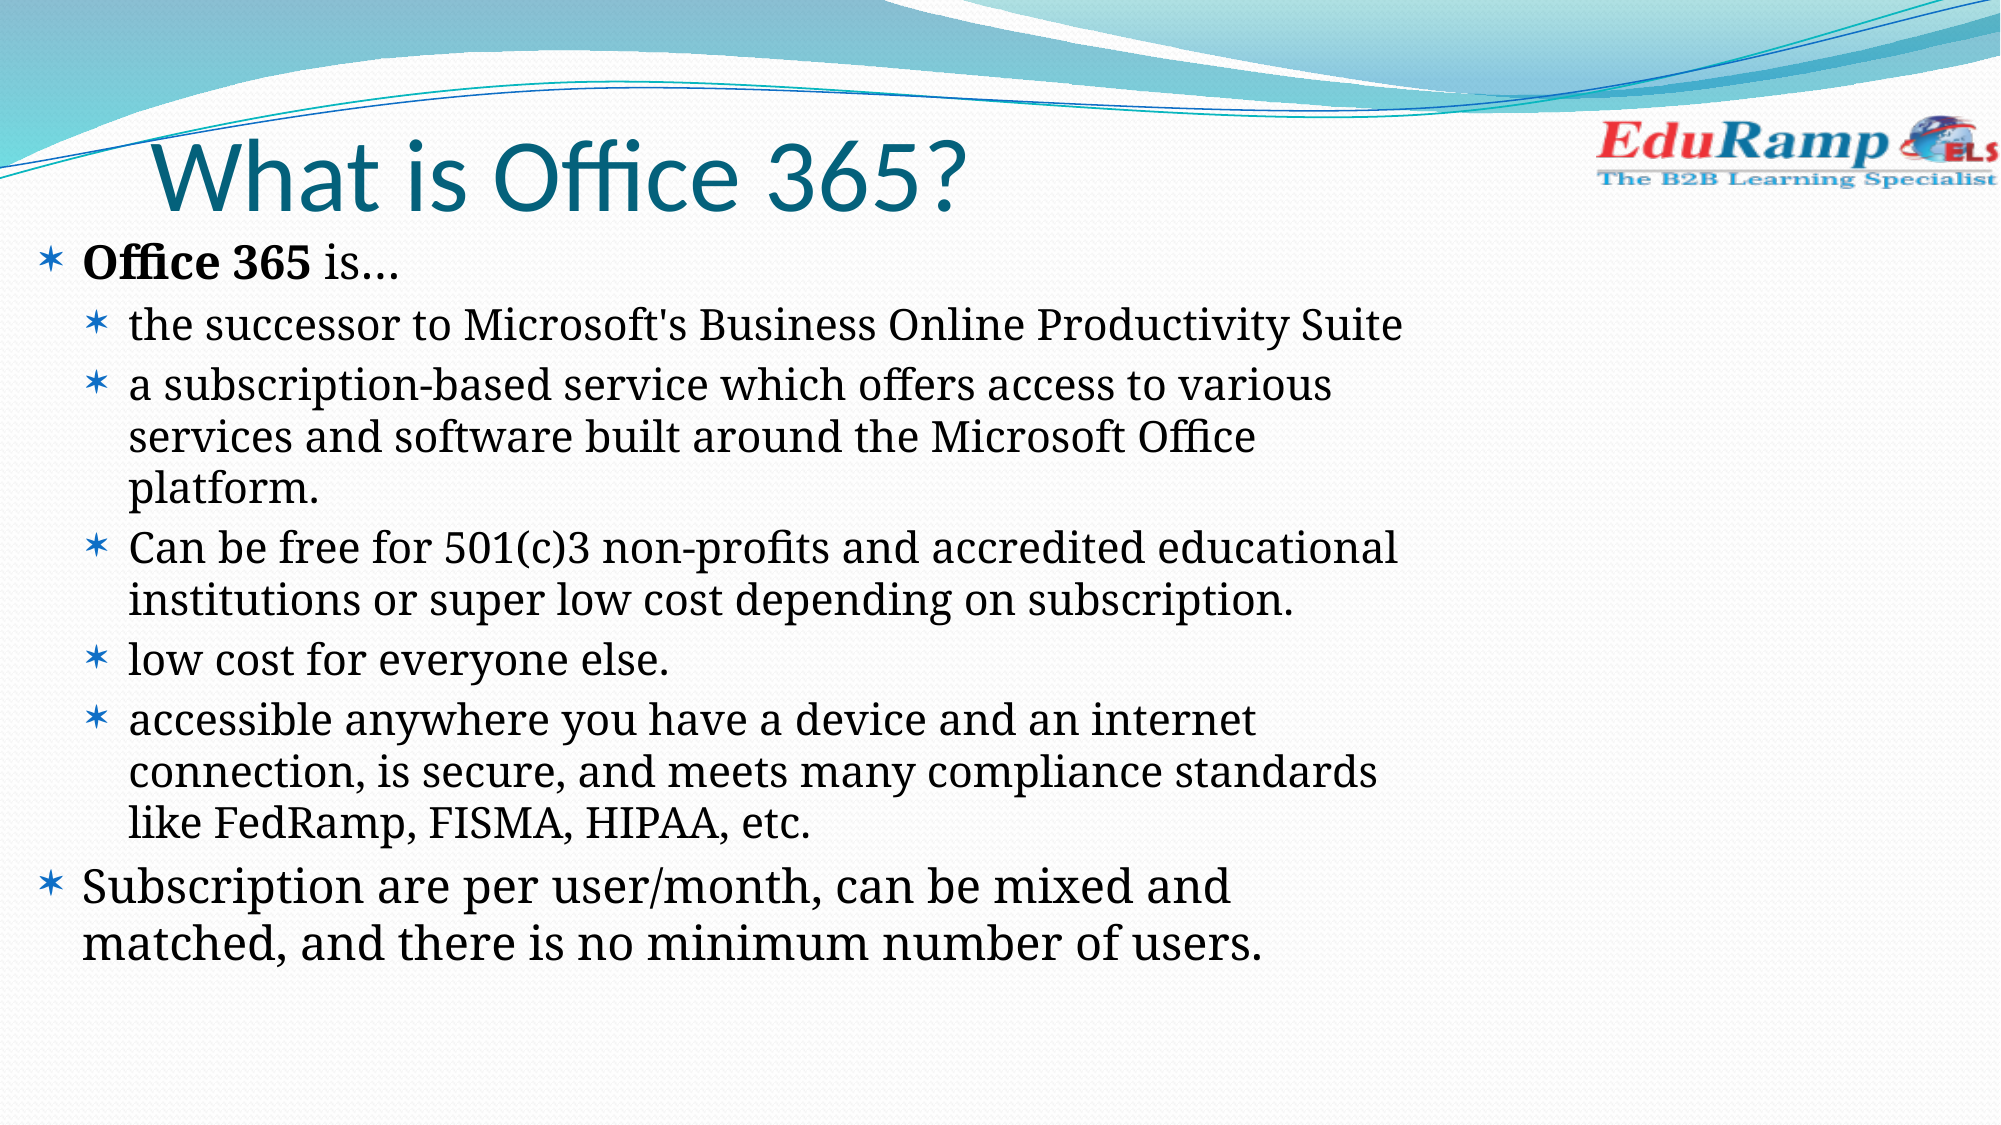

# What is Office 365?
Office 365 is…
the successor to Microsoft's Business Online Productivity Suite
a subscription-based service which offers access to various services and software built around the Microsoft Office platform.
Can be free for 501(c)3 non-profits and accredited educational institutions or super low cost depending on subscription.
low cost for everyone else.
accessible anywhere you have a device and an internet connection, is secure, and meets many compliance standards like FedRamp, FISMA, HIPAA, etc.
Subscription are per user/month, can be mixed and matched, and there is no minimum number of users.